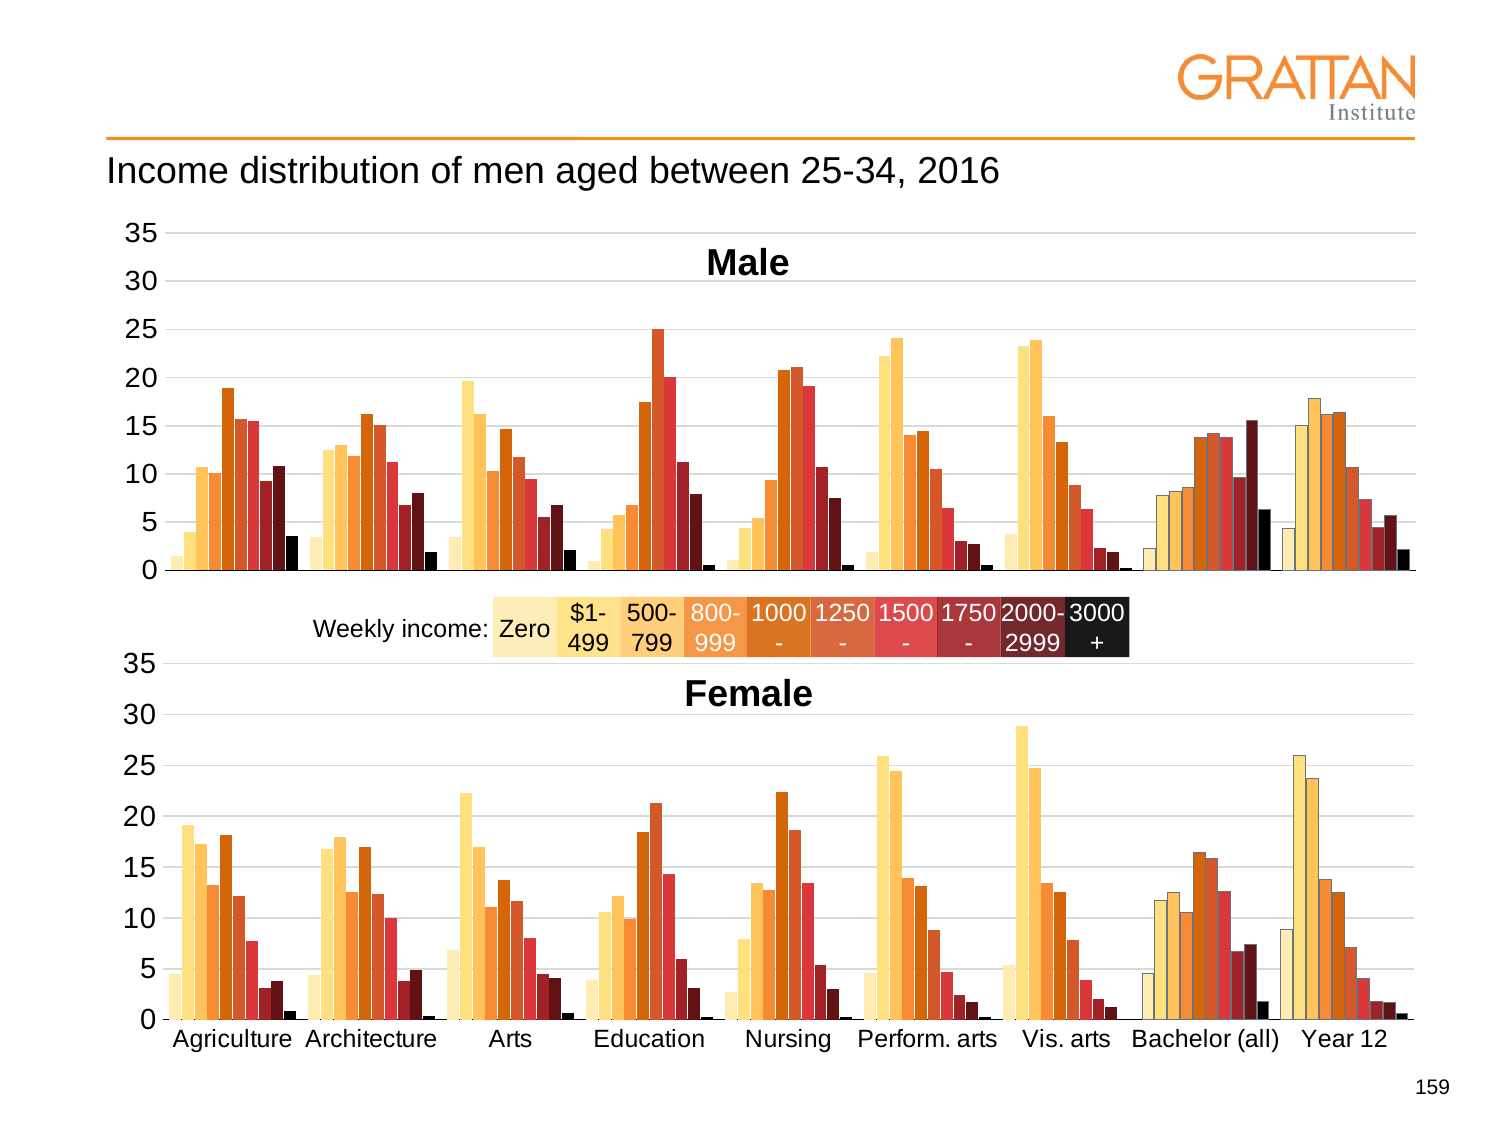

#
Income distribution of men aged between 25-34, 2016

### Chart

| Category | No or negative | $1-$499 ($7,800-$25,999) | $500-$799 ($26,000-$41,599) | $800-$999 ($41,600-$51,999) | $1,000-$1,249 ($52,000-$64,999) | $1,250-$1,499 ($65,000-$77,999) | $1,500-$1,749 ($78,000-$90,999) | $1,750-$1,999 ($91,000-$103,999) | $2,000-$2,999 ($104,000-$155,999) | $3,000 or more ($156,000 or more) |
|---|---|---|---|---|---|---|---|---|---|---|
| Agriculture | 1.4465521092990892 | 4.012218611451498 | 10.756754321572394 | 10.089589109950161 | 18.874100974670235 | 15.657135125691655 | 15.53032970537626 | 9.257936220611912 | 10.84707053575394 | 3.5283132856228567 |
| Architecture | 3.451518088111401 | 12.486612975774285 | 12.977958287704617 | 11.886150648053329 | 16.192400850600404 | 15.073446961466505 | 11.231452442096327 | 6.7515093959060195 | 8.018614282102302 | 1.9303360681848198 |
| Arts | 3.473947909279595 | 19.690476348999447 | 16.194549066926307 | 10.333471711241788 | 14.67481613541312 | 11.783793787638405 | 9.427171610123441 | 5.4876401304681615 | 6.781707004286522 | 2.152426295623206 |
| Education | 0.924019557787884 | 4.315083229357268 | 5.692318207485425 | 6.79873226681155 | 17.45328955335558 | 25.078380803900448 | 20.01395744371905 | 11.225838574755857 | 7.957650121839251 | 0.5407302409876941 |
| Nursing | 1.1020744502752275 | 4.370716746709324 | 5.470360047593797 | 9.325618472795243 | 20.753012671870703 | 21.074003422175284 | 19.153375326924177 | 10.687047396789799 | 7.528808107730608 | 0.5349833571358313 |
| Performing arts | 1.9562360016241294 | 22.194800472607426 | 24.058637385358118 | 14.070568870581859 | 14.402994811923156 | 10.546684818170164 | 6.428536105927717 | 3.04144591554286 | 2.6921176683332786 | 0.6079779499312867 |
| Visual arts | 3.8191048246232344 | 23.226734858436696 | 23.91553153692452 | 15.989767476395958 | 13.318157685176676 | 8.859921109788857 | 6.404746659724747 | 2.2713673381327473 | 1.9129783699514933 | 0.28169014084507044 |
| Bachelor (all) | 2.2914130981726895 | 7.730343053303465 | 8.165177895222206 | 8.542536416785392 | 13.773640310789027 | 14.202069838091477 | 13.822759892802669 | 9.619666193076187 | 15.574184359111431 | 6.27820894264546 |
| Year 12 | 4.385907775543866 | 14.994059878411688 | 17.809455383321225 | 16.196947809019182 | 16.34297807273123 | 10.618868041350126 | 7.397871687221228 | 4.488076197029085 | 5.651873304458521 | 2.1139618509138454 |
Male
Weekly income:
2000-2999
3000+
$1- 499
500- 799
800- 999
1250- 1499
1500- 1749
1750- 1999
Zero
1000- 1249

### Chart

| Category | No or negative | $1-$499 ($7,800-$25,999) | $500-$799 ($26,000-$41,599) | $800-$999 ($41,600-$51,999) | $1,000-$1,249 ($52,000-$64,999) | $1,250-$1,499 ($65,000-$77,999) | $1,500-$1,749 ($78,000-$90,999) | $1,750-$1,999 ($91,000-$103,999) | $2,000-$2,999 ($104,000-$155,999) | $3,000 or more ($156,000 or more) |
|---|---|---|---|---|---|---|---|---|---|---|
| Agriculture | 4.445203166094693 | 19.17646213411345 | 17.248765318724374 | 13.234663060171464 | 18.171953702309857 | 12.180641882888319 | 7.756770590612741 | 3.095465680848495 | 3.8458927294546794 | 0.8441817347819254 |
| Architecture | 4.377207109470046 | 16.75679109662316 | 17.9859593809049 | 12.545949305023377 | 17.00459512515692 | 12.316029042219235 | 10.022398858510451 | 3.762389830430124 | 4.857816752729719 | 0.37086349893206844 |
| Arts | 6.8157190847049804 | 22.246148900993166 | 17.022339780931656 | 11.121786002323956 | 13.769005780886637 | 11.662806366903226 | 8.063895922958388 | 4.526064860083675 | 4.099327963953021 | 0.6729053362612962 |
| Education | 3.901618044574599 | 10.548047341500514 | 12.196596275013258 | 9.862448471994405 | 18.49036187230195 | 21.334619928536604 | 14.314706554910906 | 6.013602490703115 | 3.1078487696357127 | 0.23015025082893437 |
| Nursing | 2.6970630977260464 | 7.936809044608822 | 13.407418814131798 | 12.791539880422745 | 22.393933578008806 | 18.652995246091226 | 13.397918413232093 | 5.418813346167744 | 3.0553660012995567 | 0.2481425783111614 |
| Perform. arts | 4.607132290167506 | 25.95837172957781 | 24.434191806127743 | 13.882701671818504 | 13.182221030688263 | 8.78877862641808 | 4.708320977543452 | 2.407369377241072 | 1.7191563220576294 | 0.3117561683599419 |
| Vis. arts | 5.408693315267245 | 28.91202917201097 | 24.768076256079617 | 13.398958167713888 | 12.558578873184276 | 7.8493744362782785 | 3.85453481691327 | 2.025613494079938 | 1.2241414684725171 | 0.0 |
| Bachelor (all) | 4.509511097496389 | 11.727818478431058 | 12.52771537996498 | 10.51943056049911 | 16.4130257847071 | 15.885515509654693 | 12.59825060939544 | 6.700916087959954 | 7.3804156043269 | 1.7374008875643814 |
| Year 12 | 8.898793384246073 | 25.927688583784704 | 23.677961126807766 | 13.772057507546995 | 12.504955107513199 | 7.049906482851223 | 4.017409773972384 | 1.7699425560377562 | 1.7269615640583262 | 0.6543239131815763 |
Female